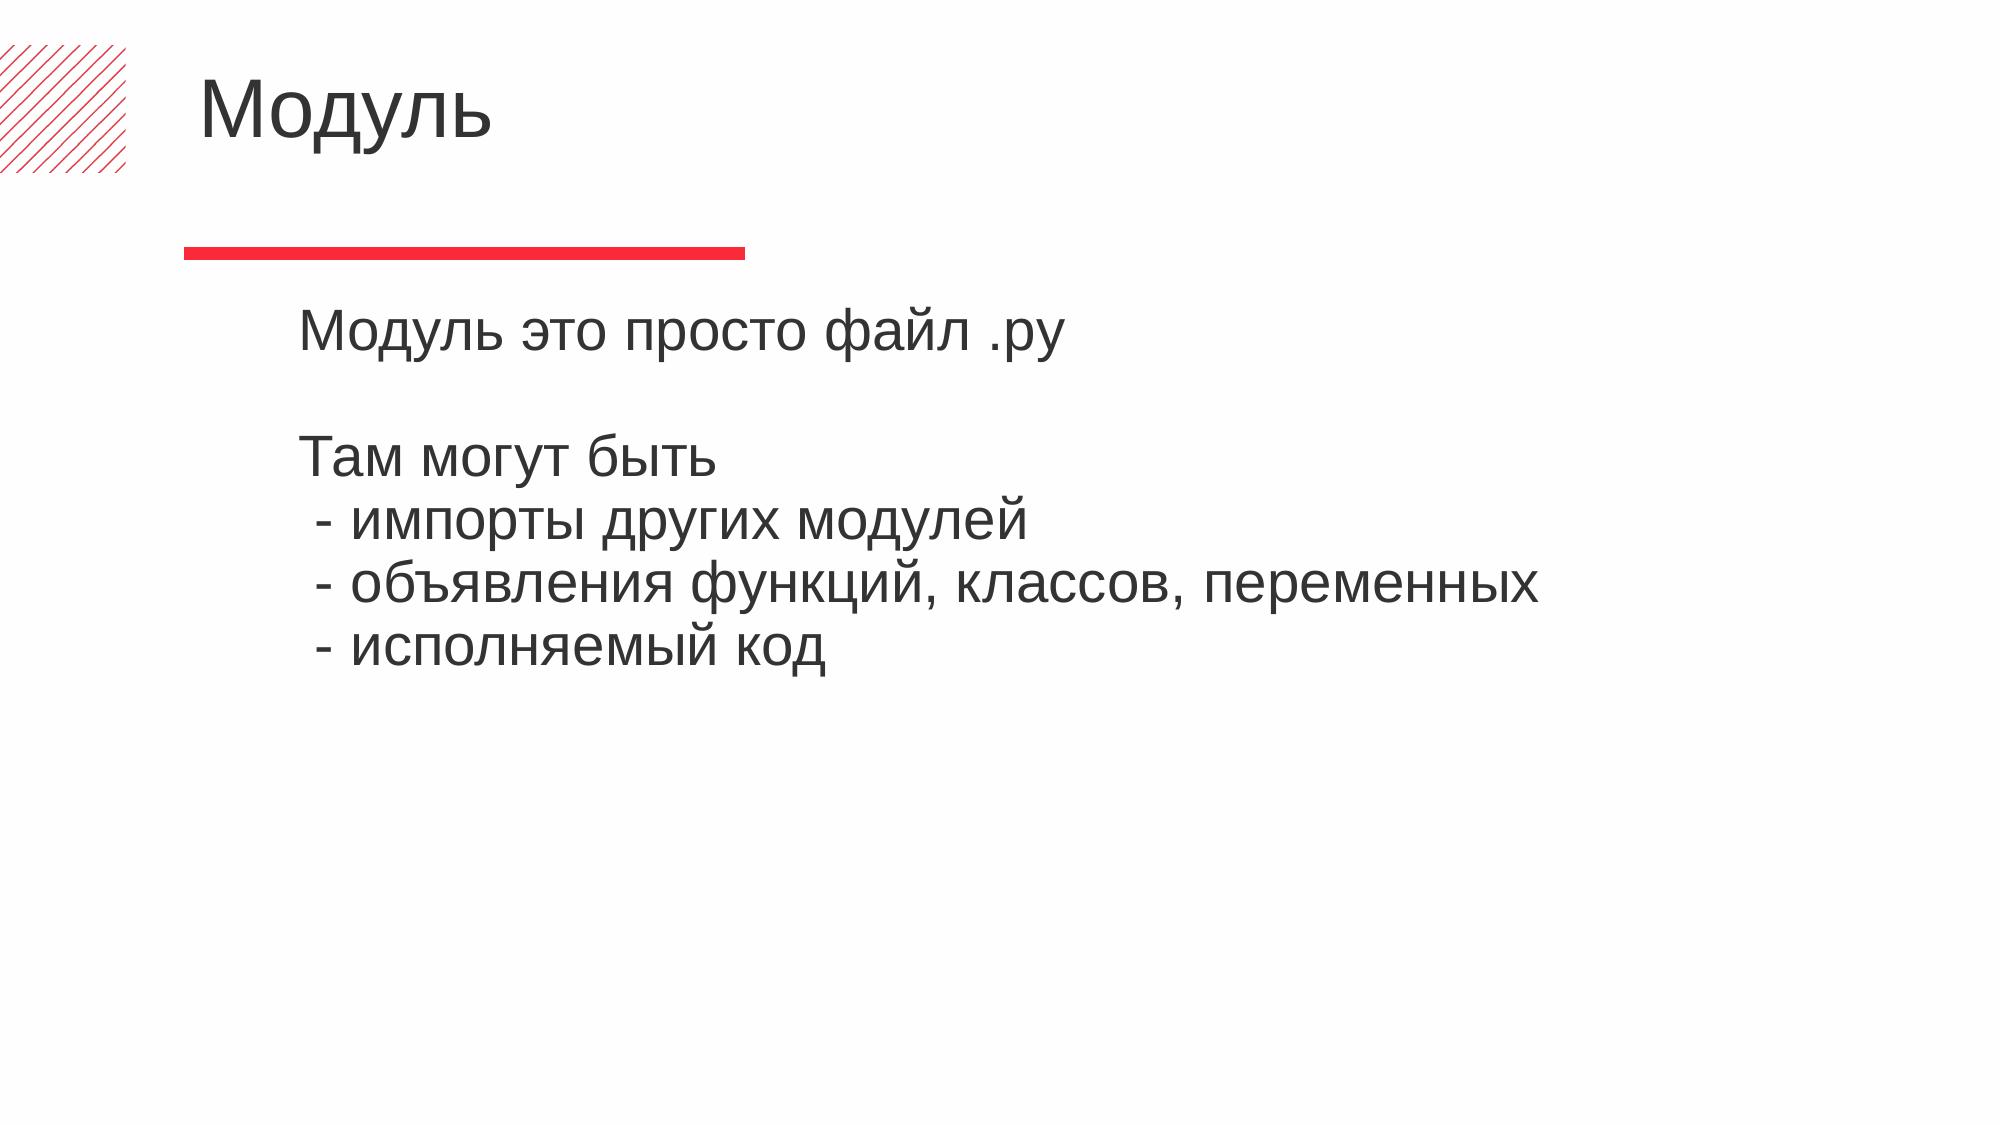

Модуль
Модуль это просто файл .py
Там могут быть
 - импорты других модулей
 - объявления функций, классов, переменных
 - исполняемый код